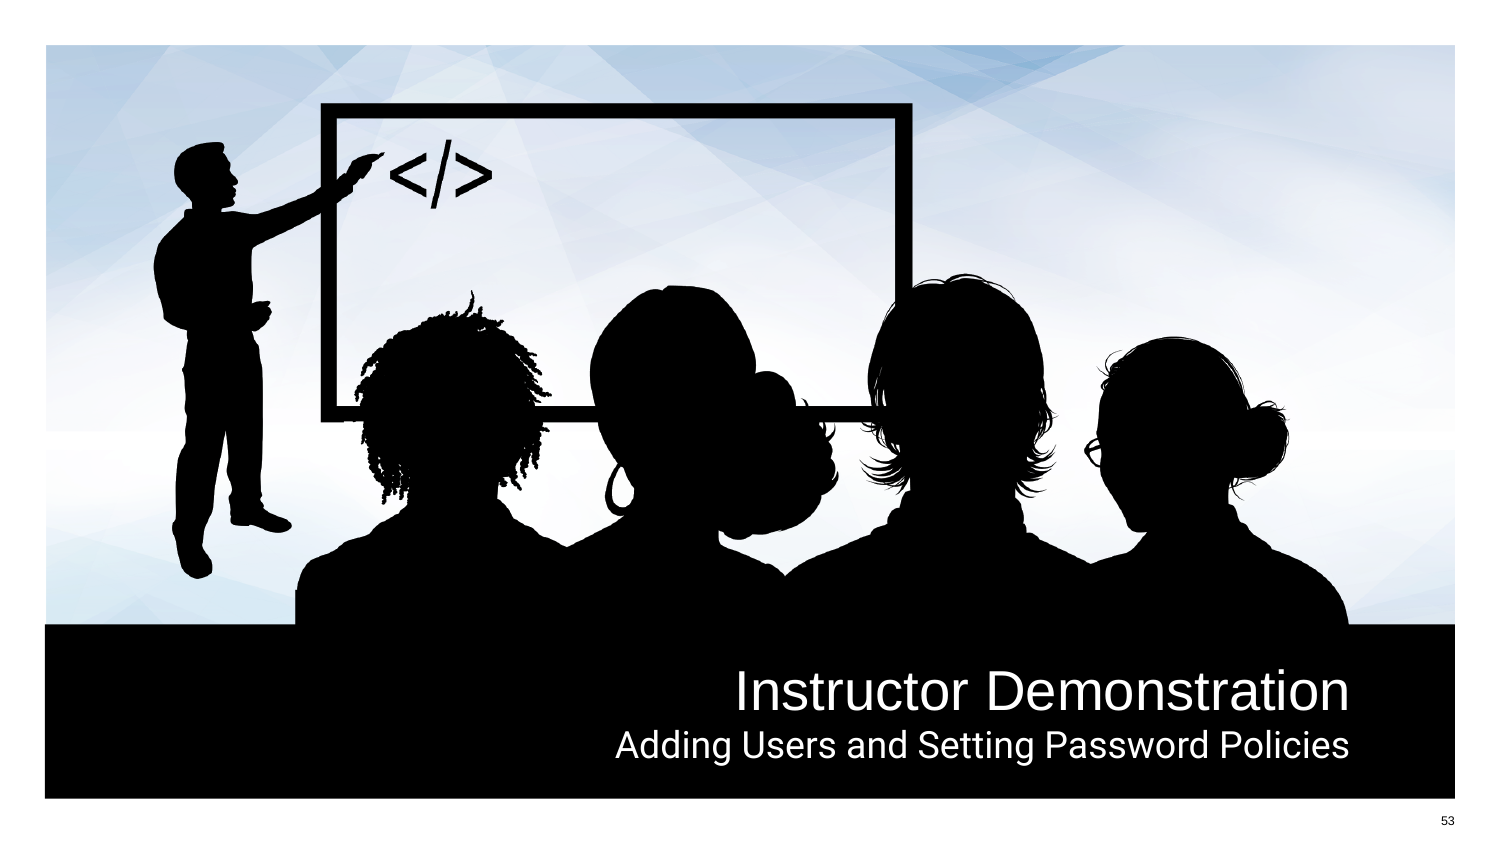

# Adding Users and Setting Password Policies
53